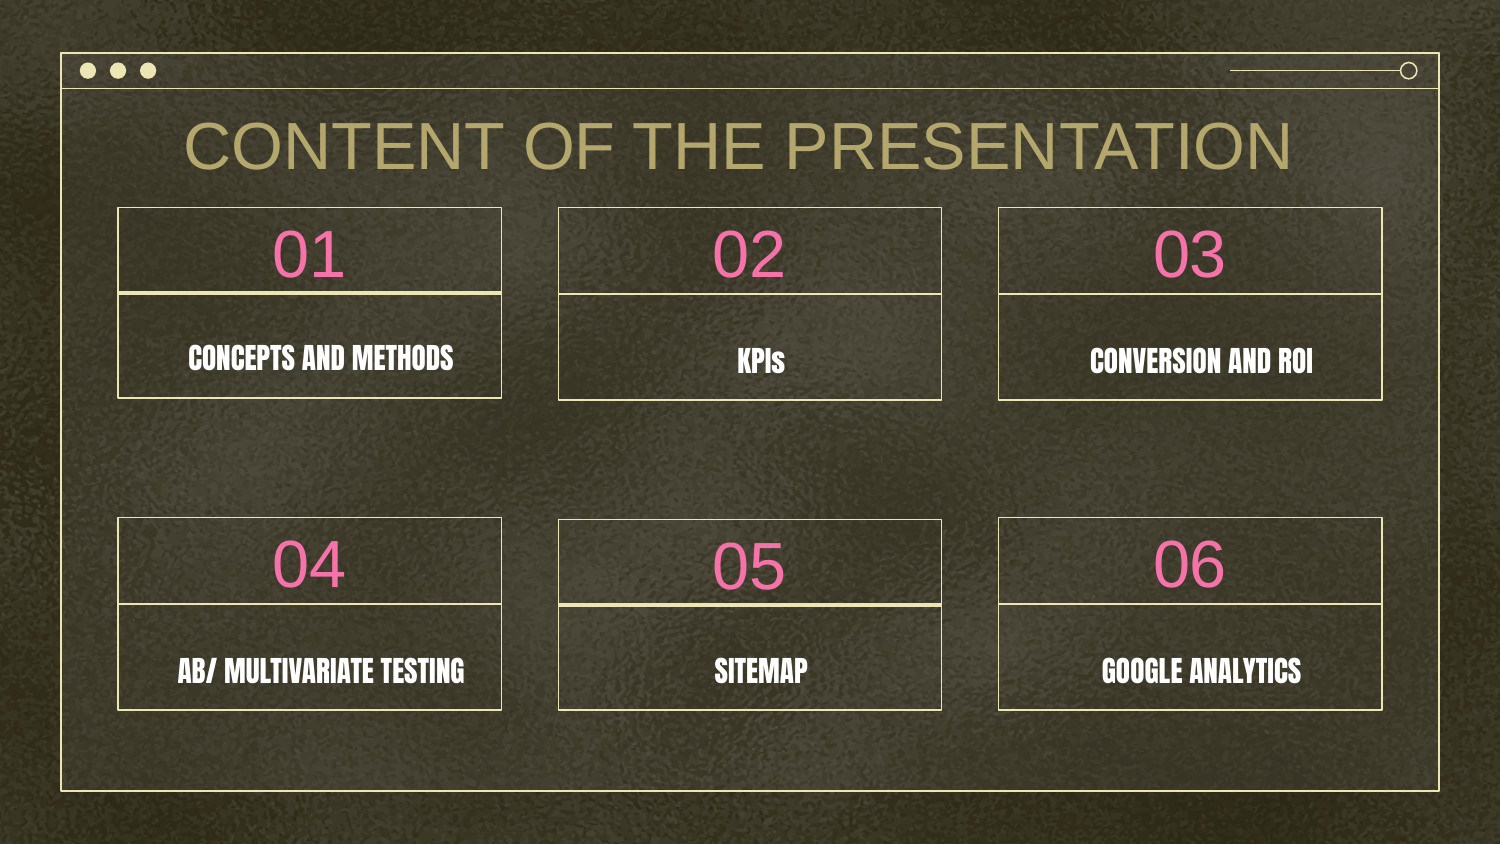

CONTENT OF THE PRESENTATION

# 01
02
03
CONCEPTS AND METHODS
KPIs
CONVERSION AND ROI

04
06
05
AB/ MULTIVARIATE TESTING
SITEMAP
GOOGLE ANALYTICS